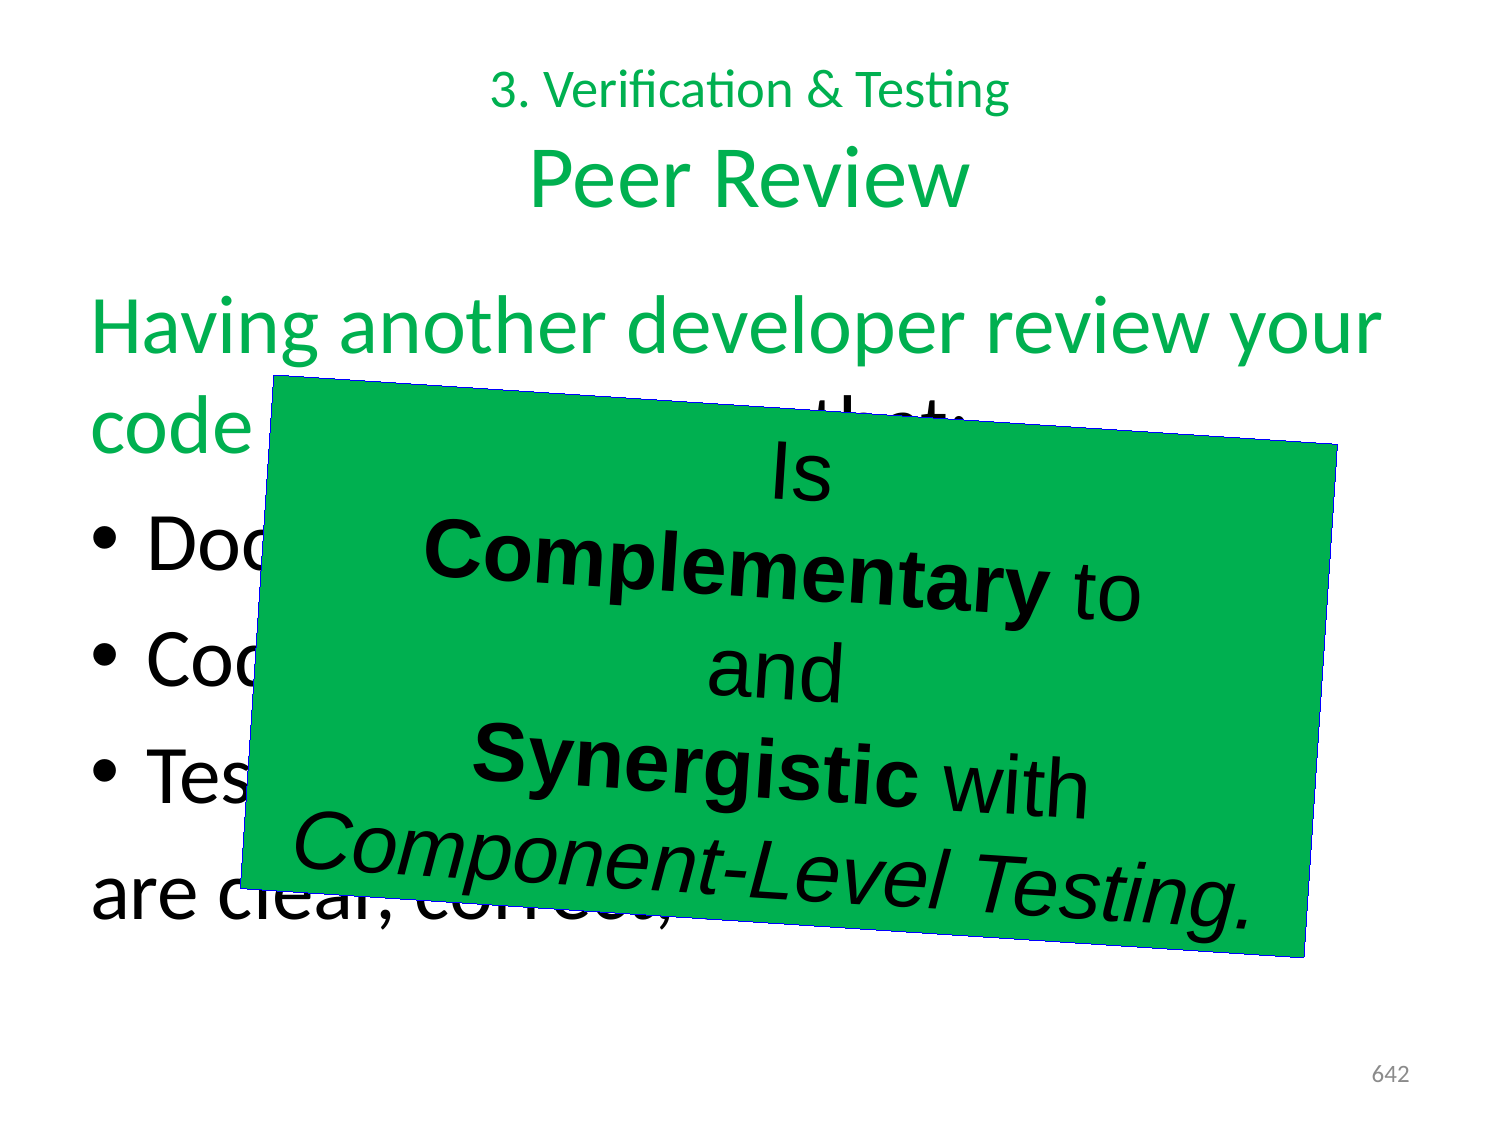

# 3. Verification & Testing Peer Review
Having another developer review your code helps to ensure that:
Documentation
Code
Tests
are clear, correct, and effective.

Is
Complementary to
and
Synergistic with
Component-Level Testing.
642